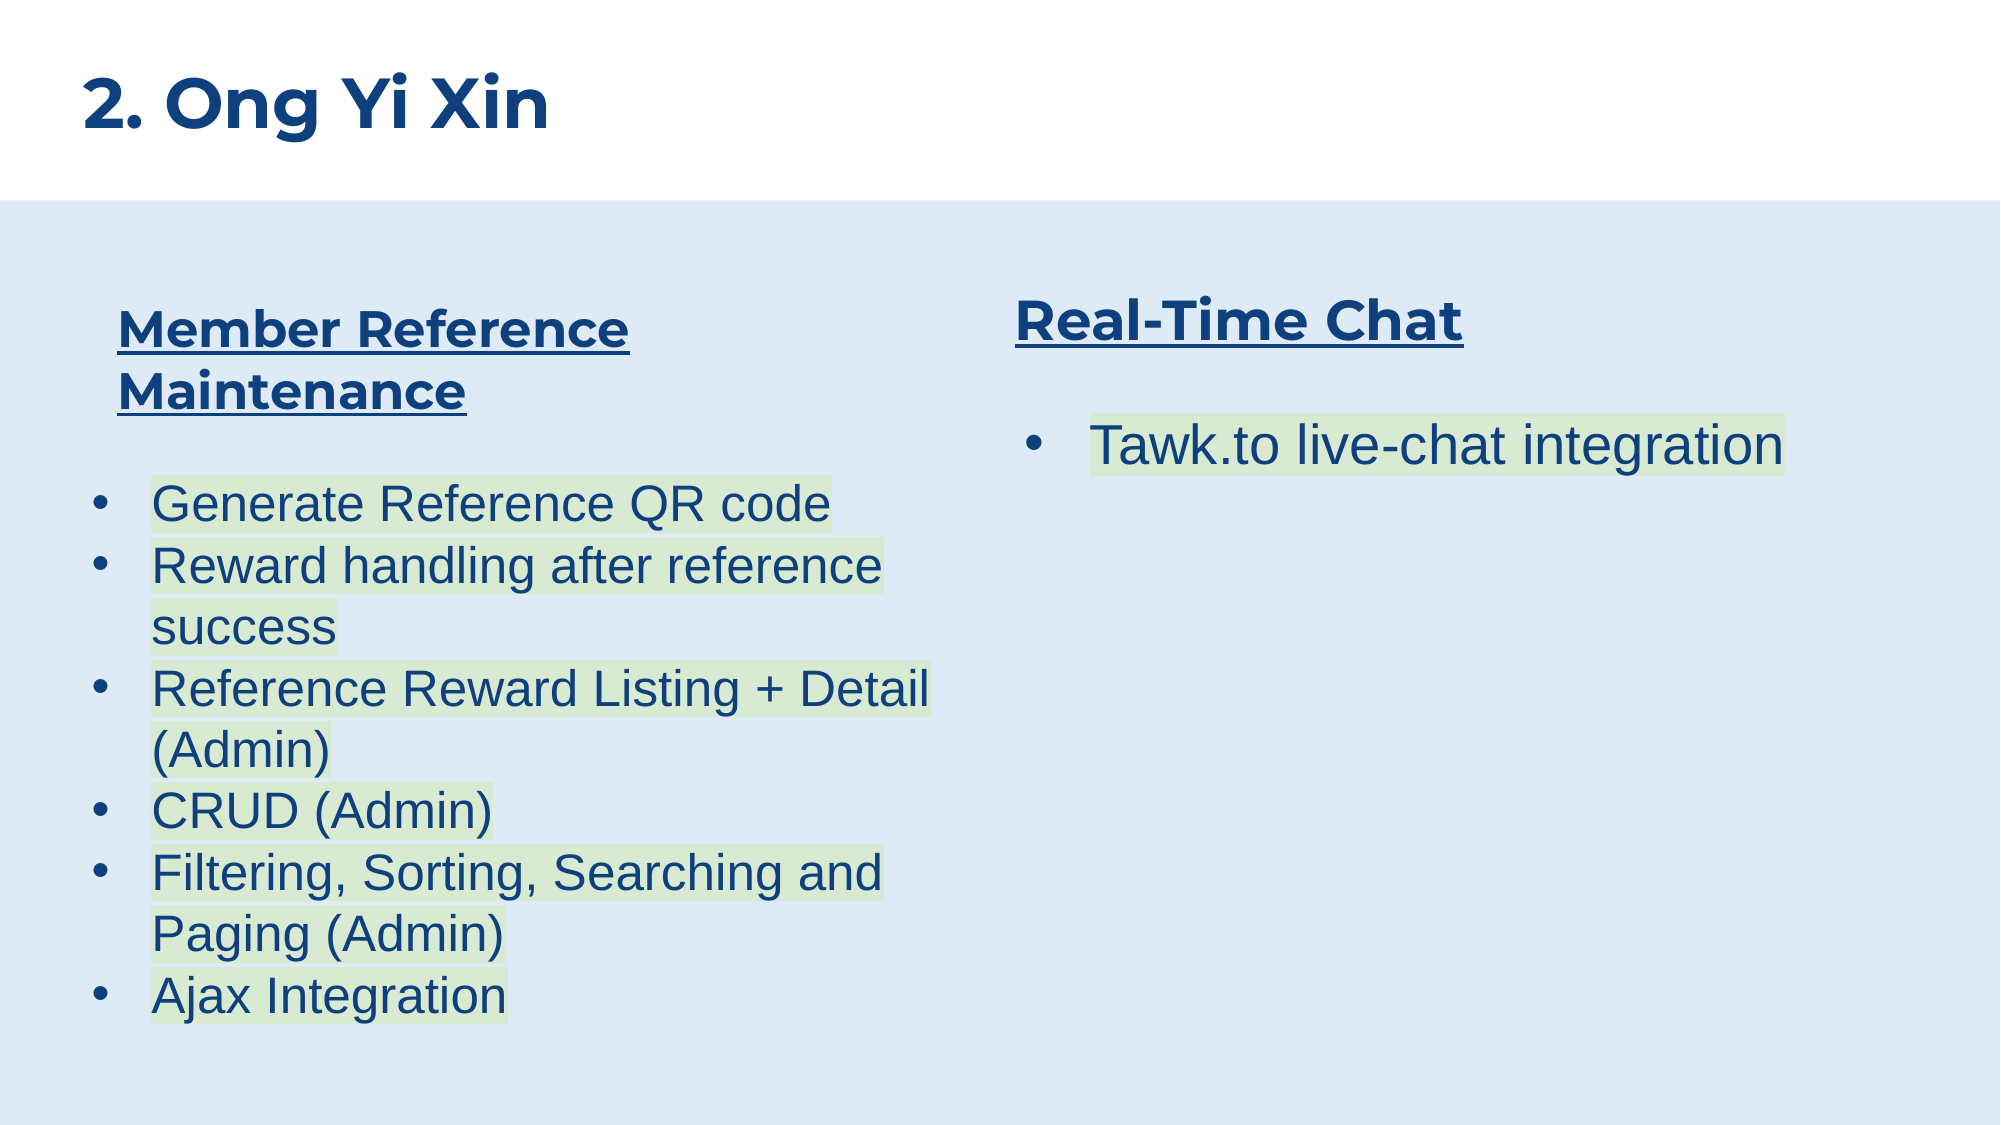

# 2. Ong Yi Xin
Real-Time Chat
Tawk.to live-chat integration
Member Reference Maintenance
Generate Reference QR code
Reward handling after reference success
Reference Reward Listing + Detail (Admin)
CRUD (Admin)
Filtering, Sorting, Searching and Paging (Admin)
Ajax Integration